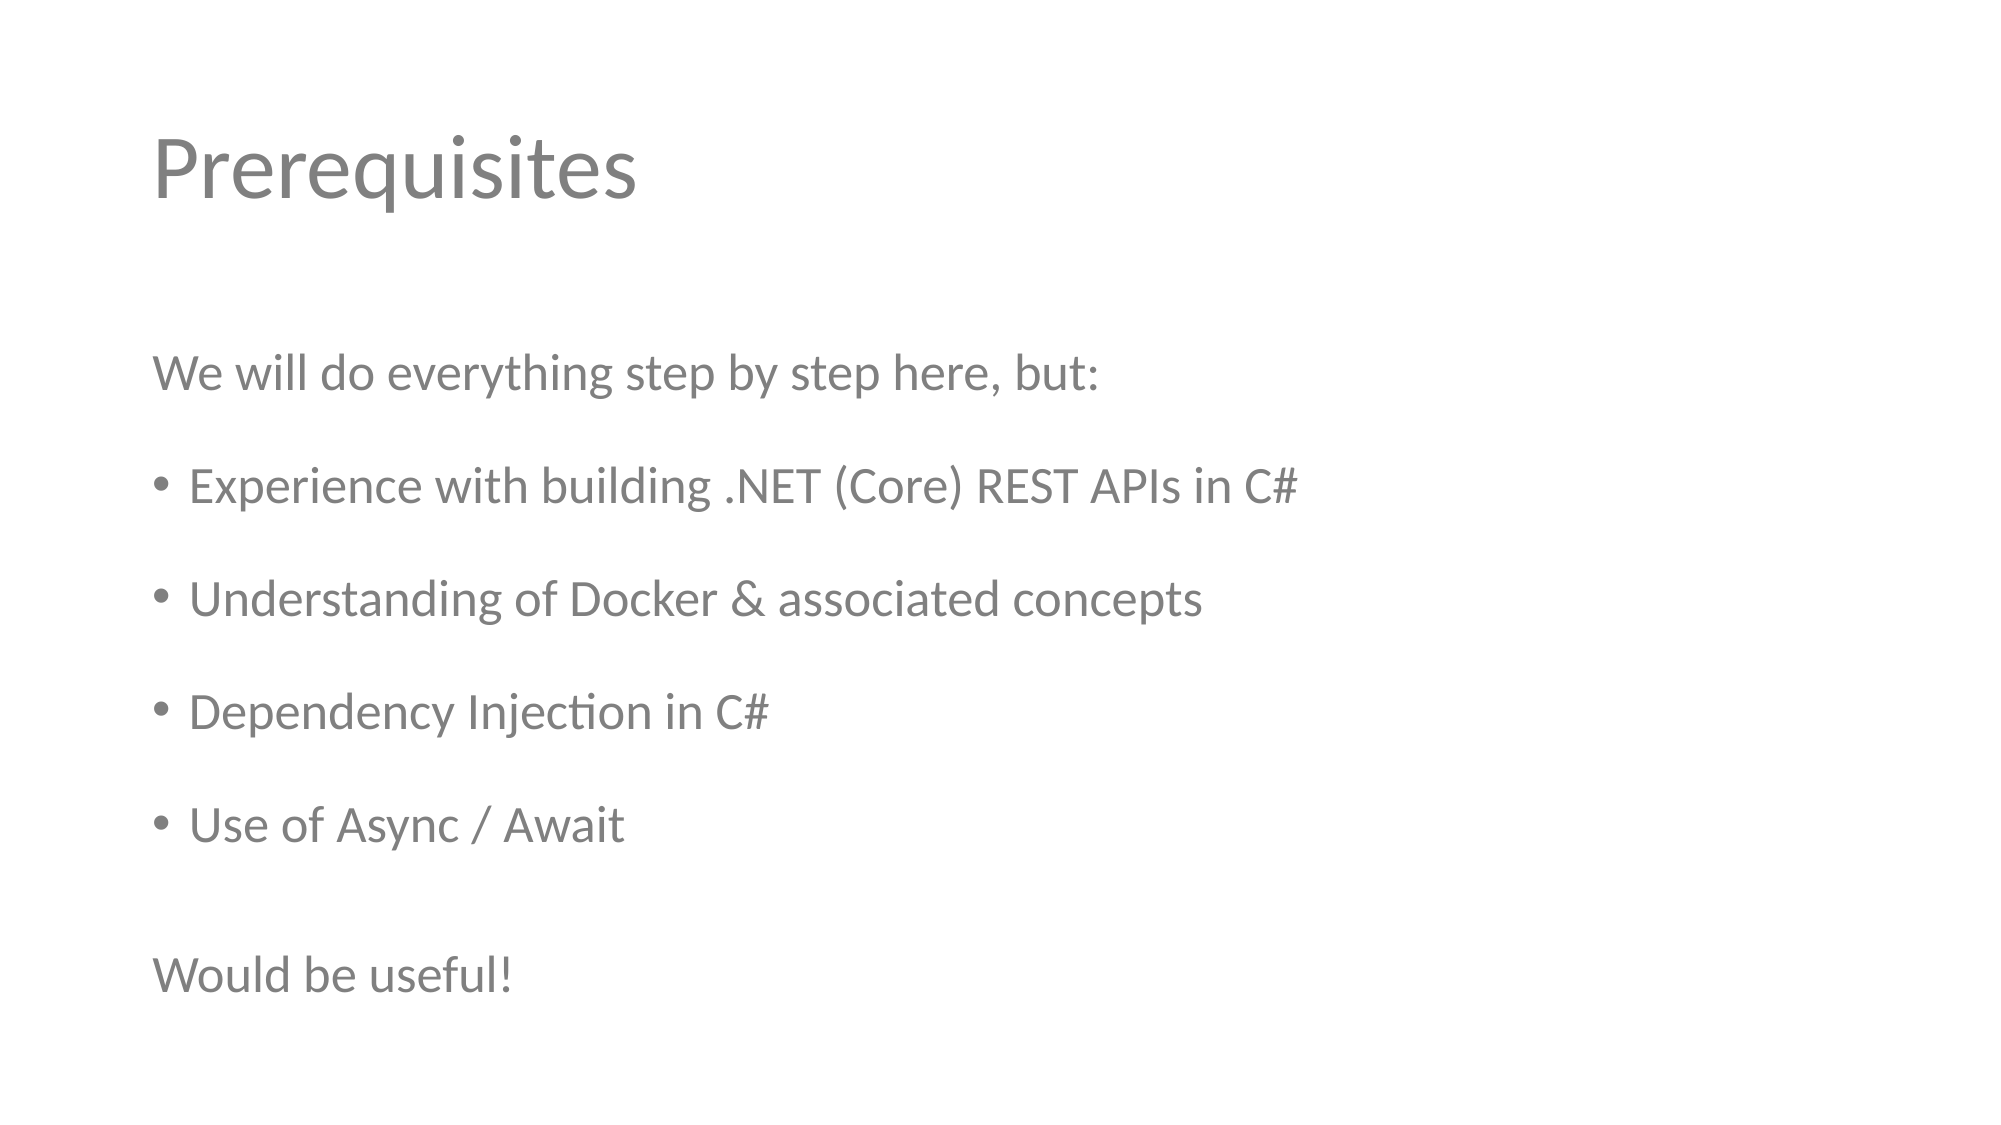

# Prerequisites
We will do everything step by step here, but:
Experience with building .NET (Core) REST APIs in C#
Understanding of Docker & associated concepts
Dependency Injection in C#
Use of Async / Await

Would be useful!